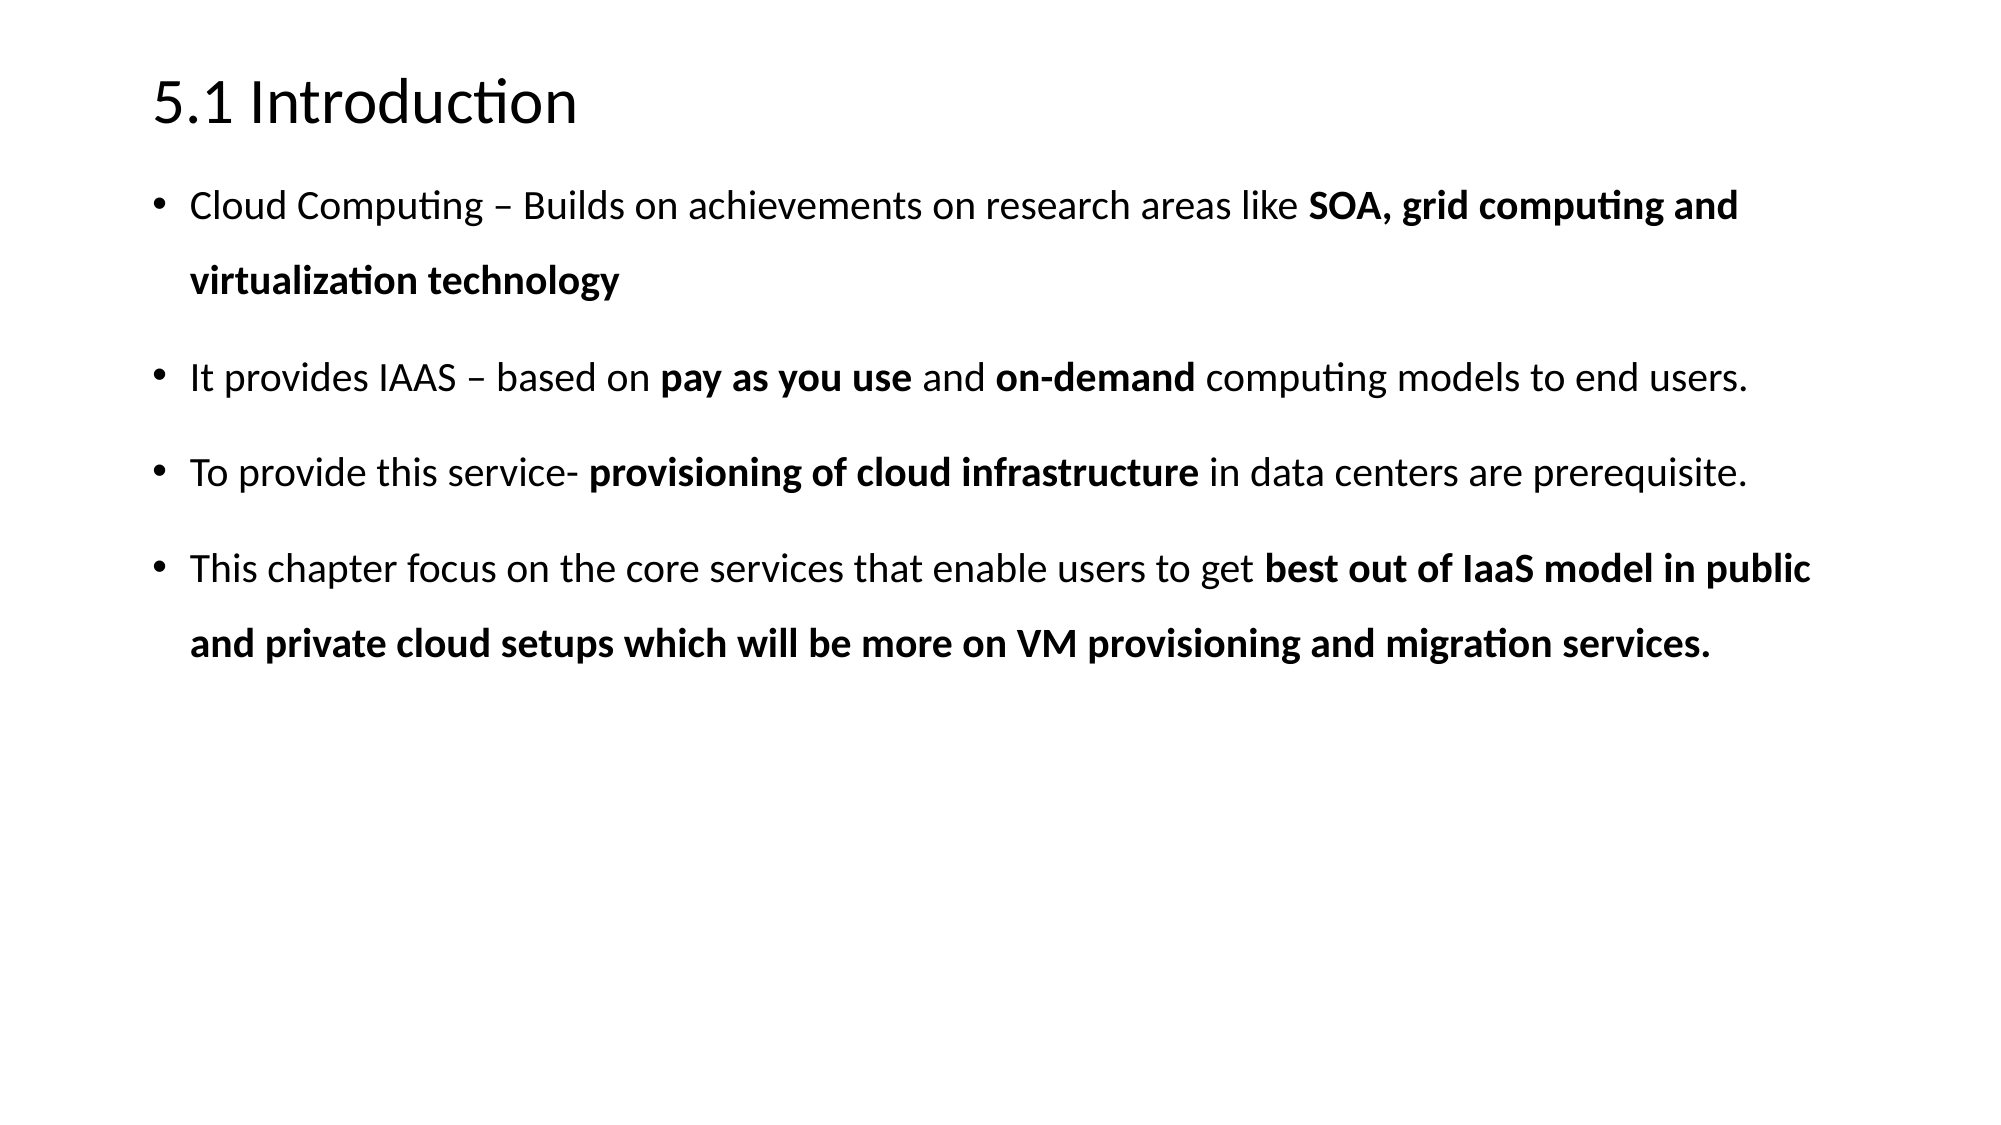

# 5.1 Introduction
Cloud Computing – Builds on achievements on research areas like SOA, grid computing and virtualization technology
It provides IAAS – based on pay as you use and on-demand computing models to end users.
To provide this service- provisioning of cloud infrastructure in data centers are prerequisite.
This chapter focus on the core services that enable users to get best out of IaaS model in public and private cloud setups which will be more on VM provisioning and migration services.